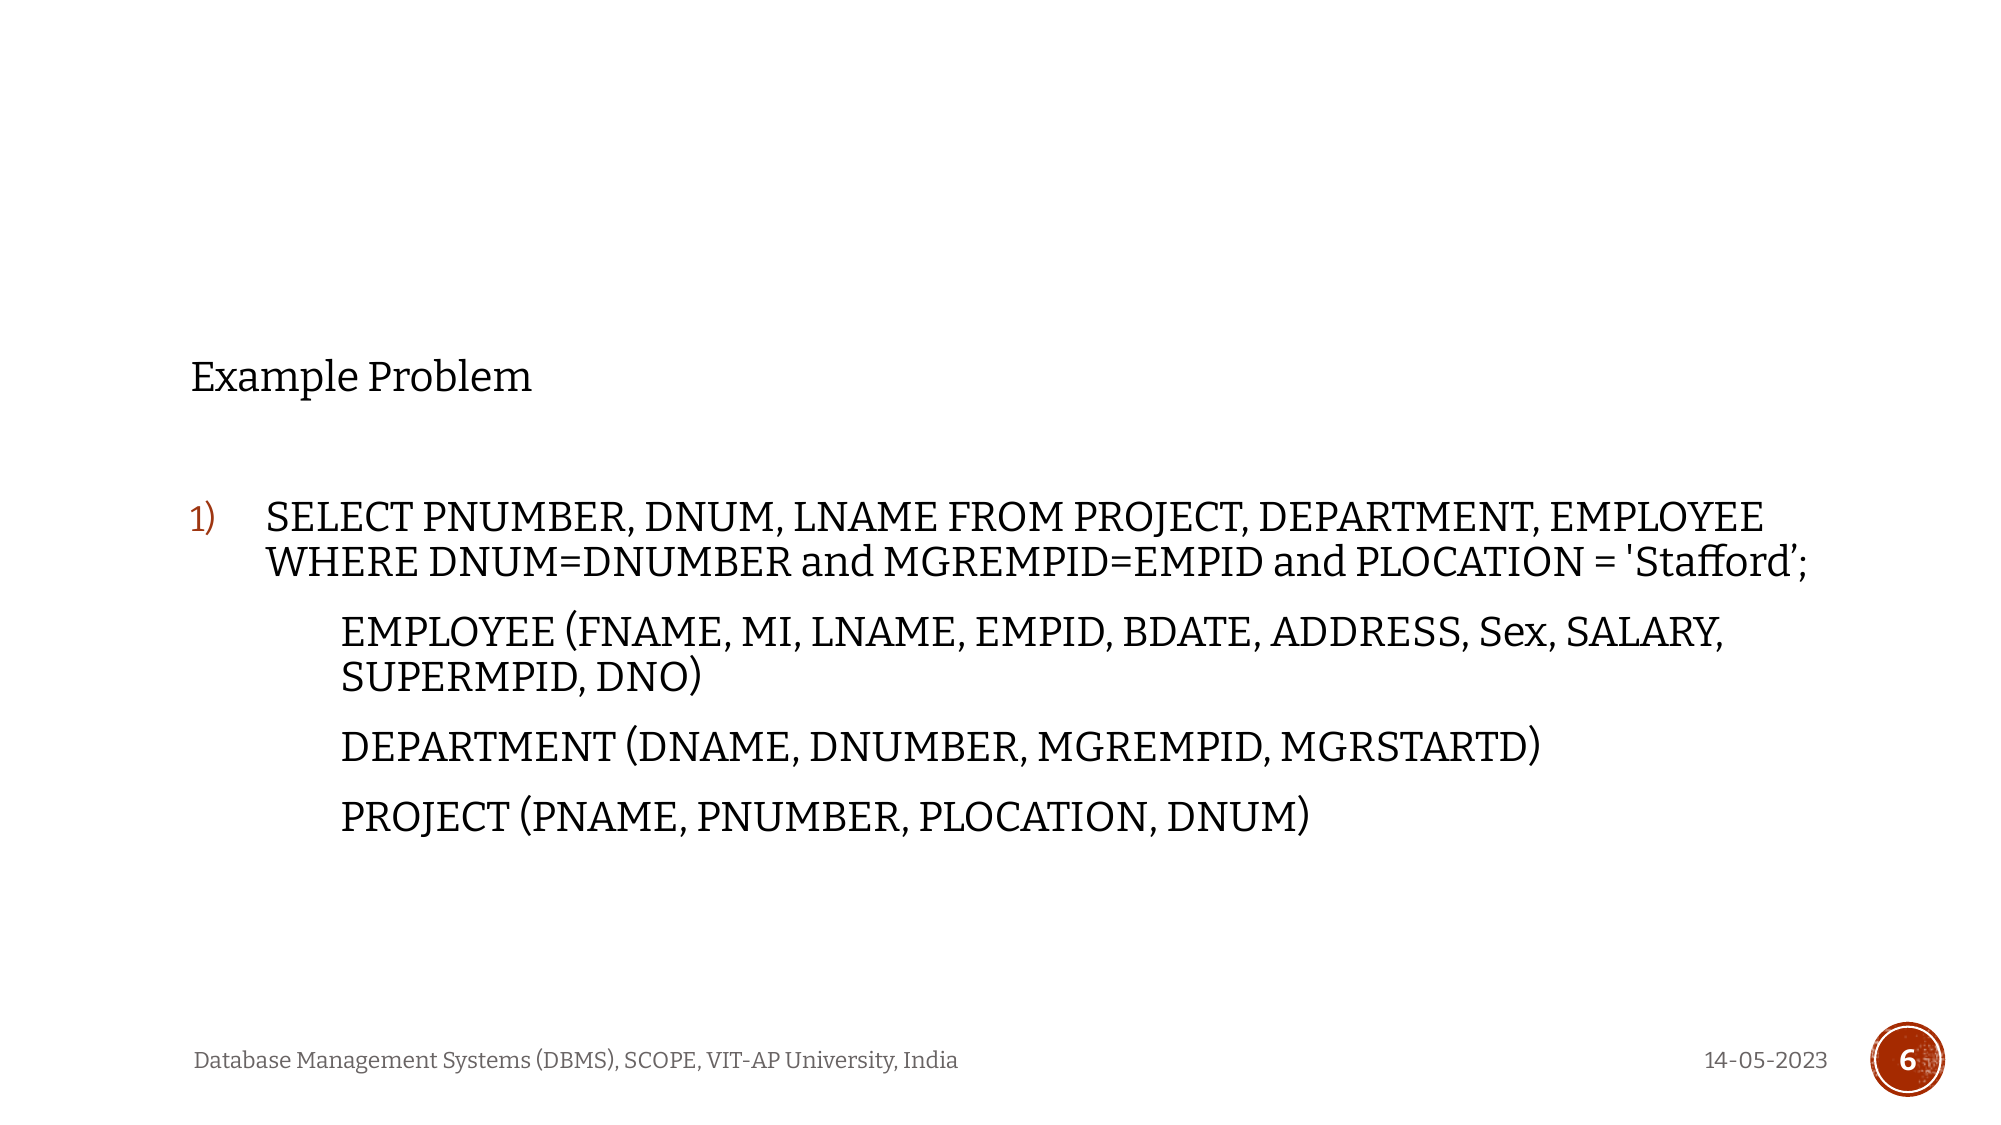

Example Problem

SELECT PNUMBER, DNUM, LNAME FROM PROJECT, DEPARTMENT, EMPLOYEE WHERE DNUM=DNUMBER and MGREMPID=EMPID and PLOCATION = 'Stafford’;
	EMPLOYEE (FNAME, MI, LNAME, EMPID, BDATE, ADDRESS, Sex, SALARY, 	SUPERMPID, DNO)
	DEPARTMENT (DNAME, DNUMBER, MGREMPID, MGRSTARTD)
	PROJECT (PNAME, PNUMBER, PLOCATION, DNUM)

Database Management Systems (DBMS), SCOPE, VIT-AP University, India
14-05-2023
6